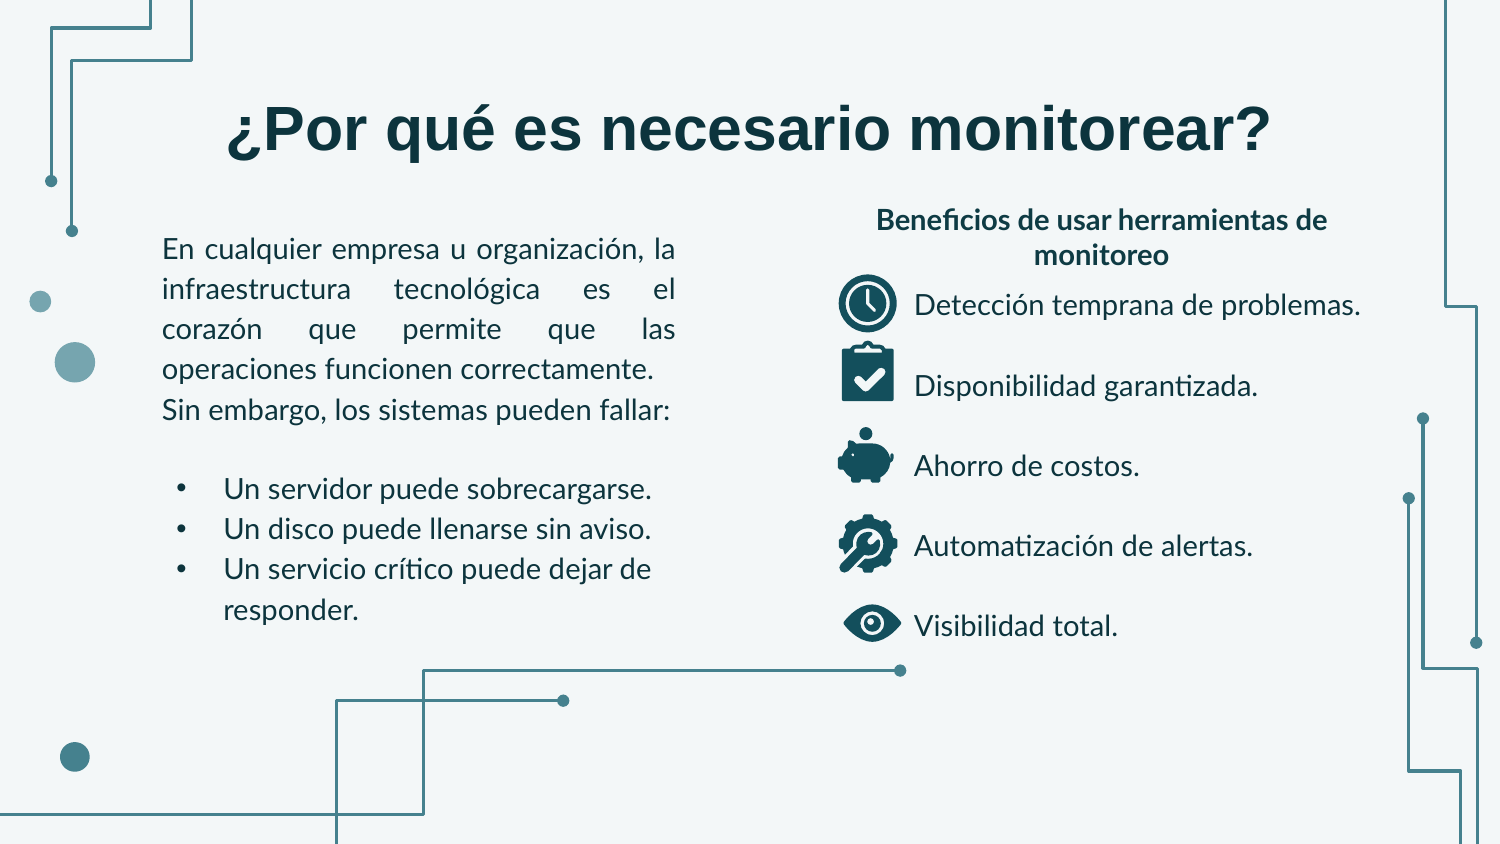

# ¿Por qué es necesario monitorear?
Beneficios de usar herramientas de monitoreo
En cualquier empresa u organización, la infraestructura tecnológica es el corazón que permite que las operaciones funcionen correctamente.
Sin embargo, los sistemas pueden fallar:

Detección temprana de problemas.

Disponibilidad garantizada.

Ahorro de costos.

Automatización de alertas.

Visibilidad total.

Un servidor puede sobrecargarse.
Un disco puede llenarse sin aviso.
Un servicio crítico puede dejar de responder.